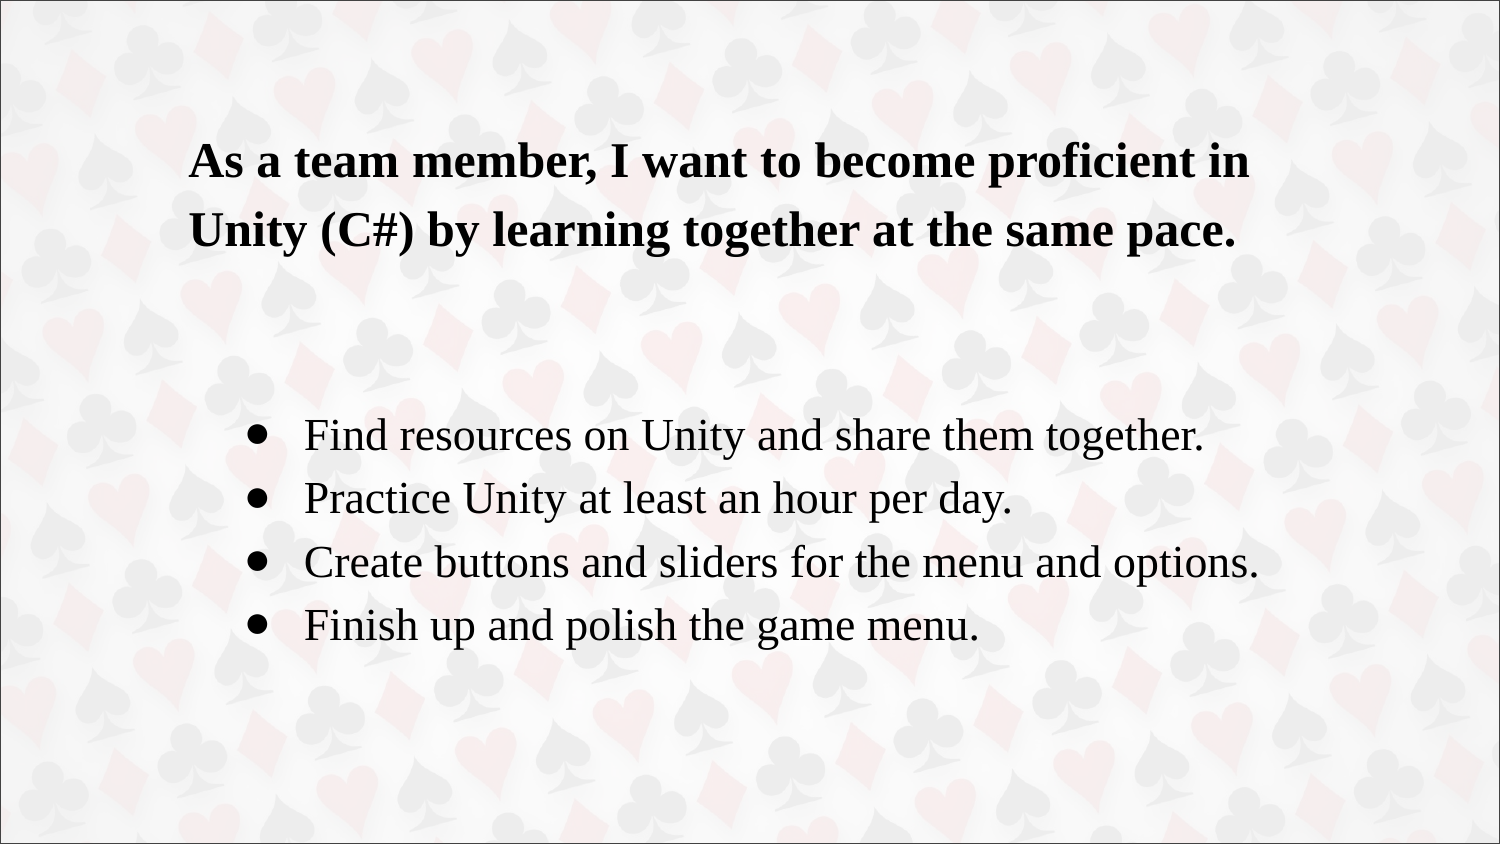

# As a team member, I want to become proficient in Unity (C#) by learning together at the same pace.

Find resources on Unity and share them together.
Practice Unity at least an hour per day.
Create buttons and sliders for the menu and options.
Finish up and polish the game menu.